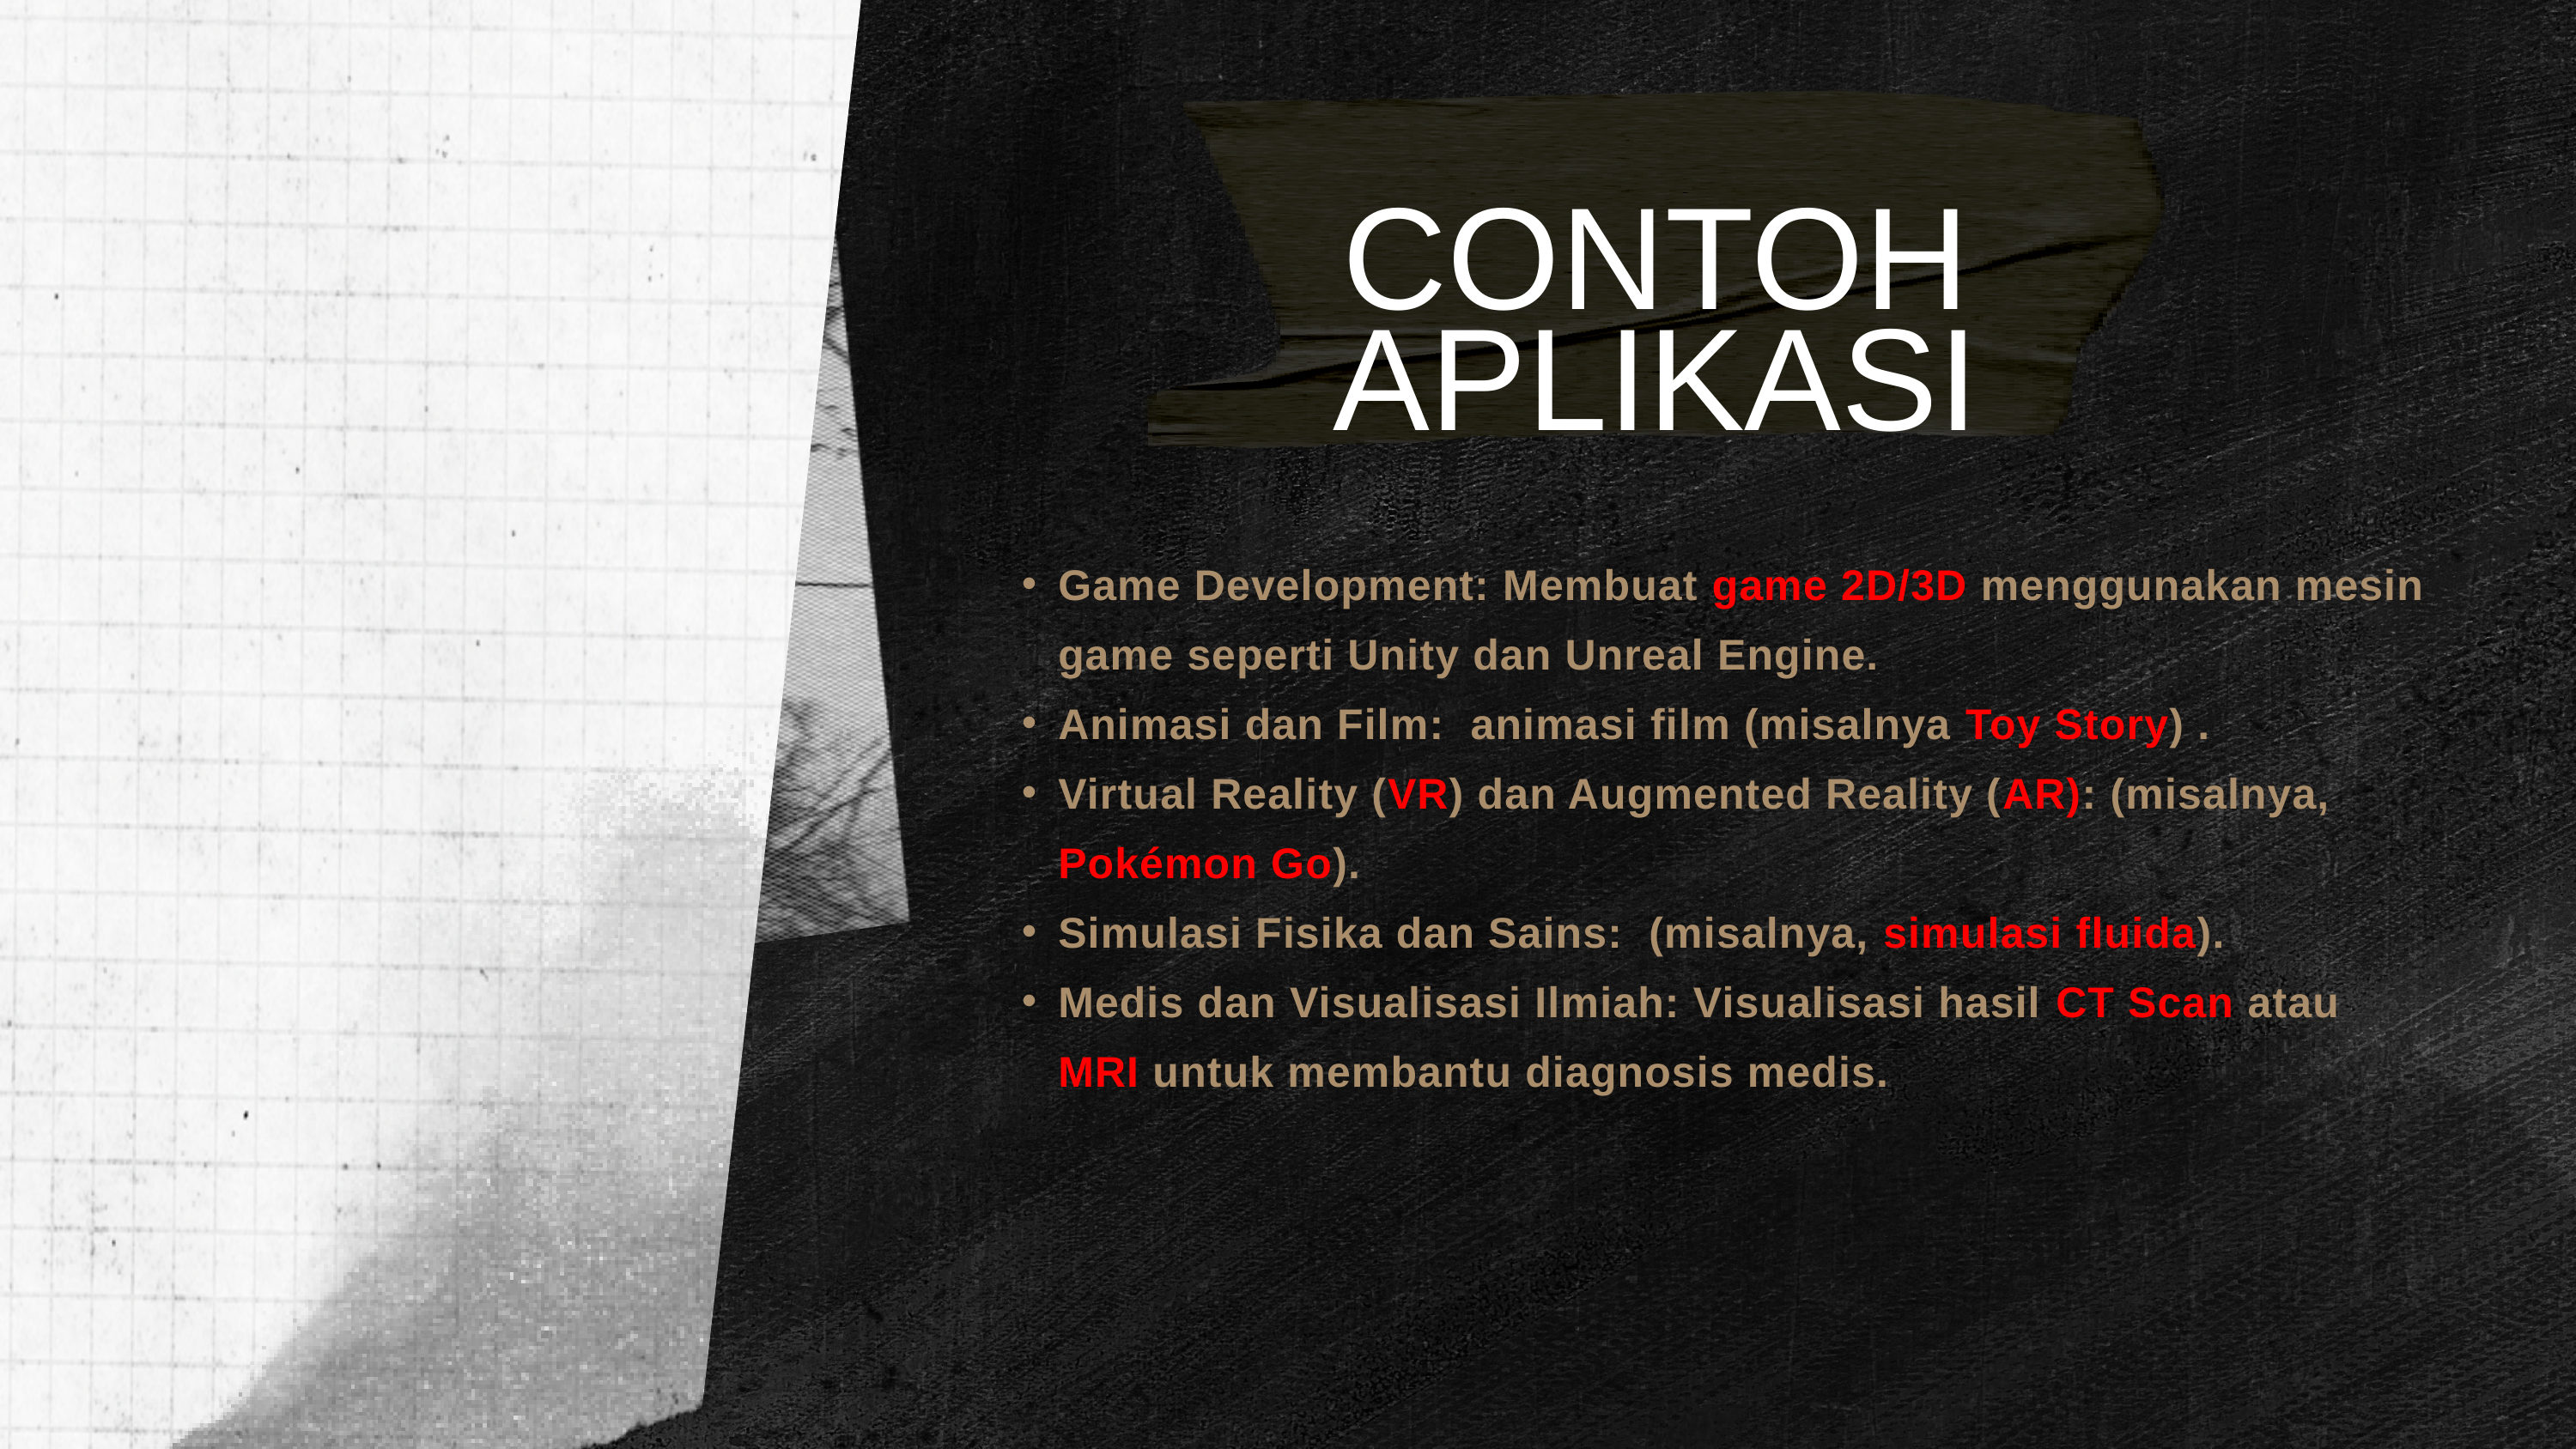

CONTOH APLIKASI

Game Development: Membuat game 2D/3D menggunakan mesin game seperti Unity dan Unreal Engine.
Animasi dan Film:  animasi film (misalnya Toy Story) .
Virtual Reality (VR) dan Augmented Reality (AR): (misalnya, Pokémon Go).
Simulasi Fisika dan Sains:  (misalnya, simulasi fluida).
Medis dan Visualisasi Ilmiah: Visualisasi hasil CT Scan atau MRI untuk membantu diagnosis medis.